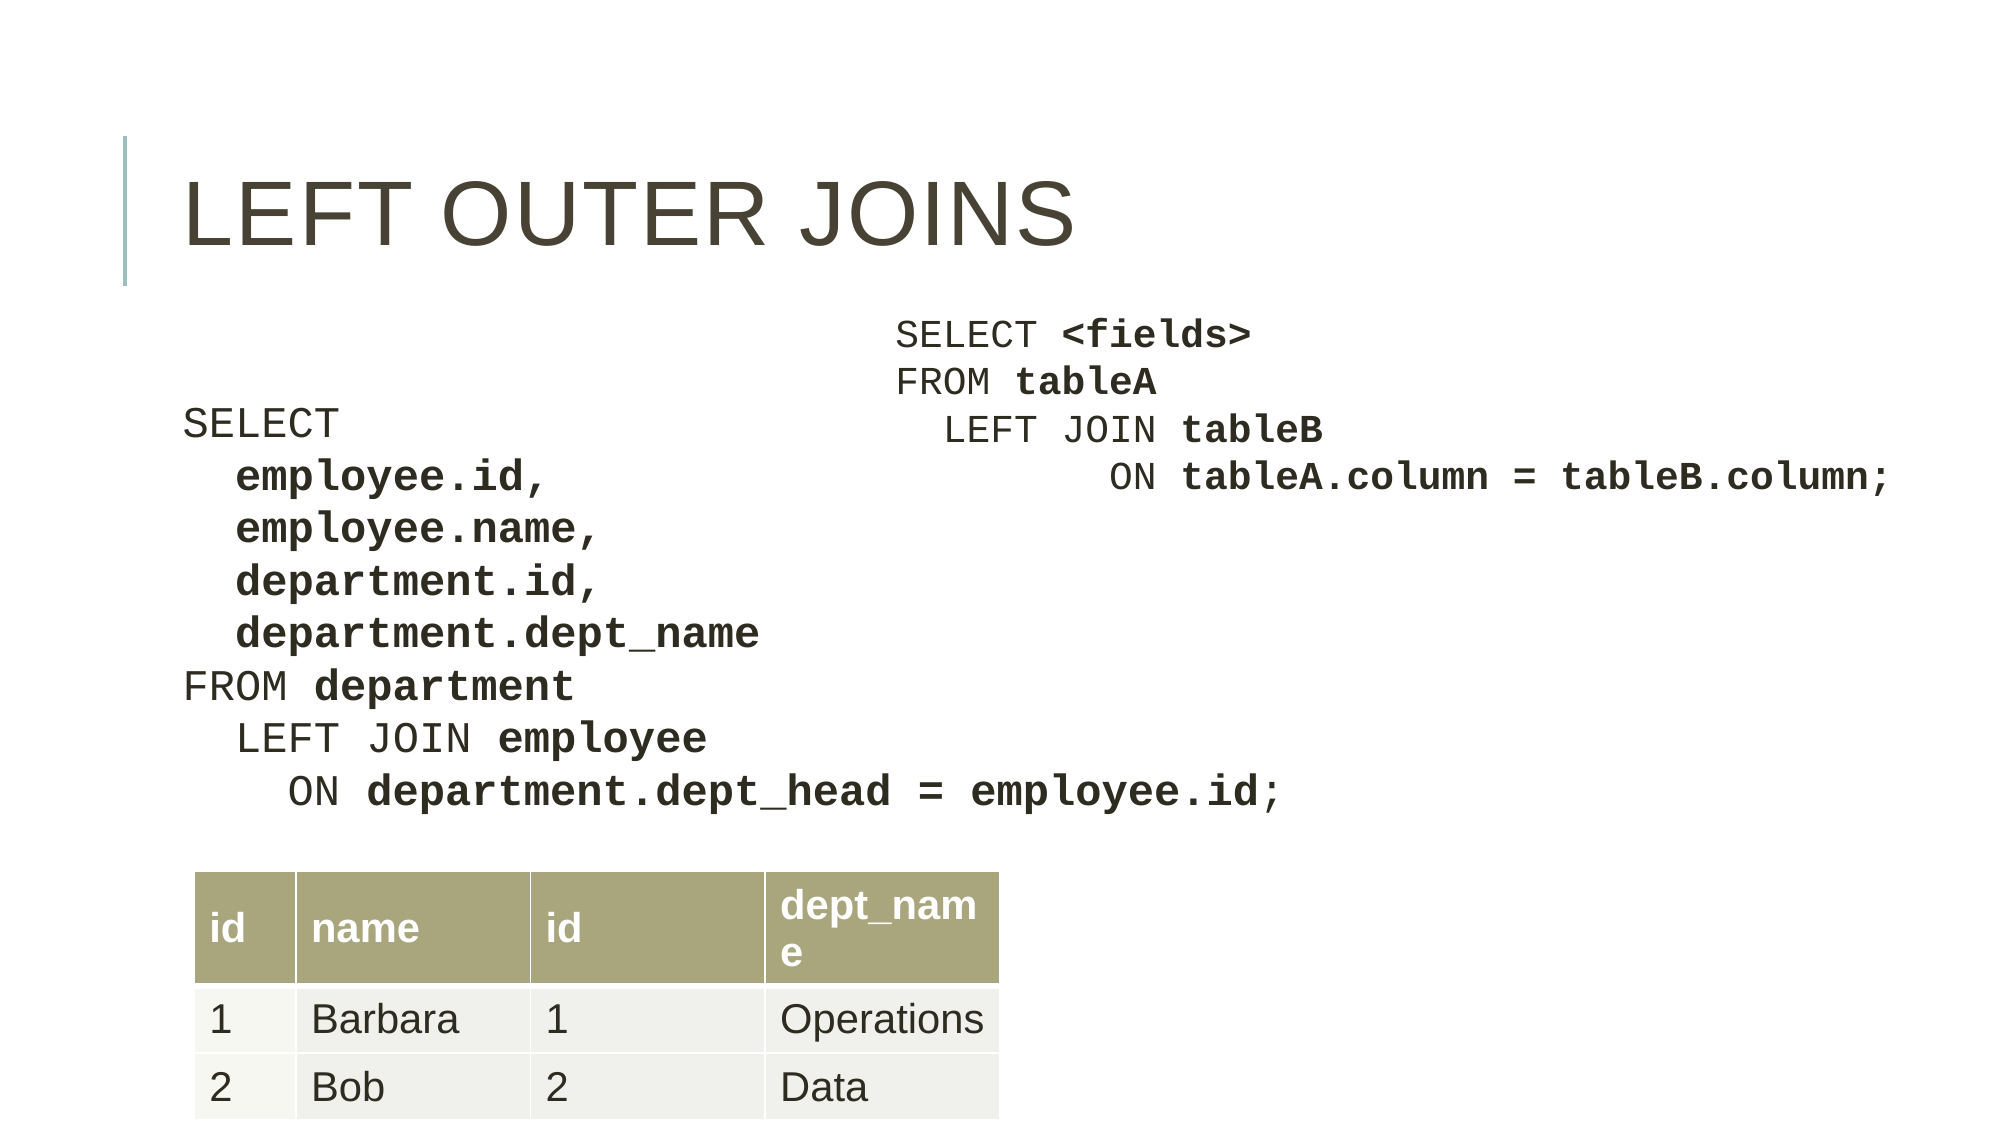

# Left outer Joins
SELECT <fields>
FROM tableA
  LEFT JOIN tableB
         ON tableA.column = tableB.column;
SELECT
  employee.id,
  employee.name,
  department.id,
  department.dept_name
FROM department
  LEFT JOIN employee
    ON department.dept_head = employee.id;
| id | name | id | dept\_name |
| --- | --- | --- | --- |
| 1 | Barbara | 1 | Operations |
| 2 | Bob | 2 | Data |